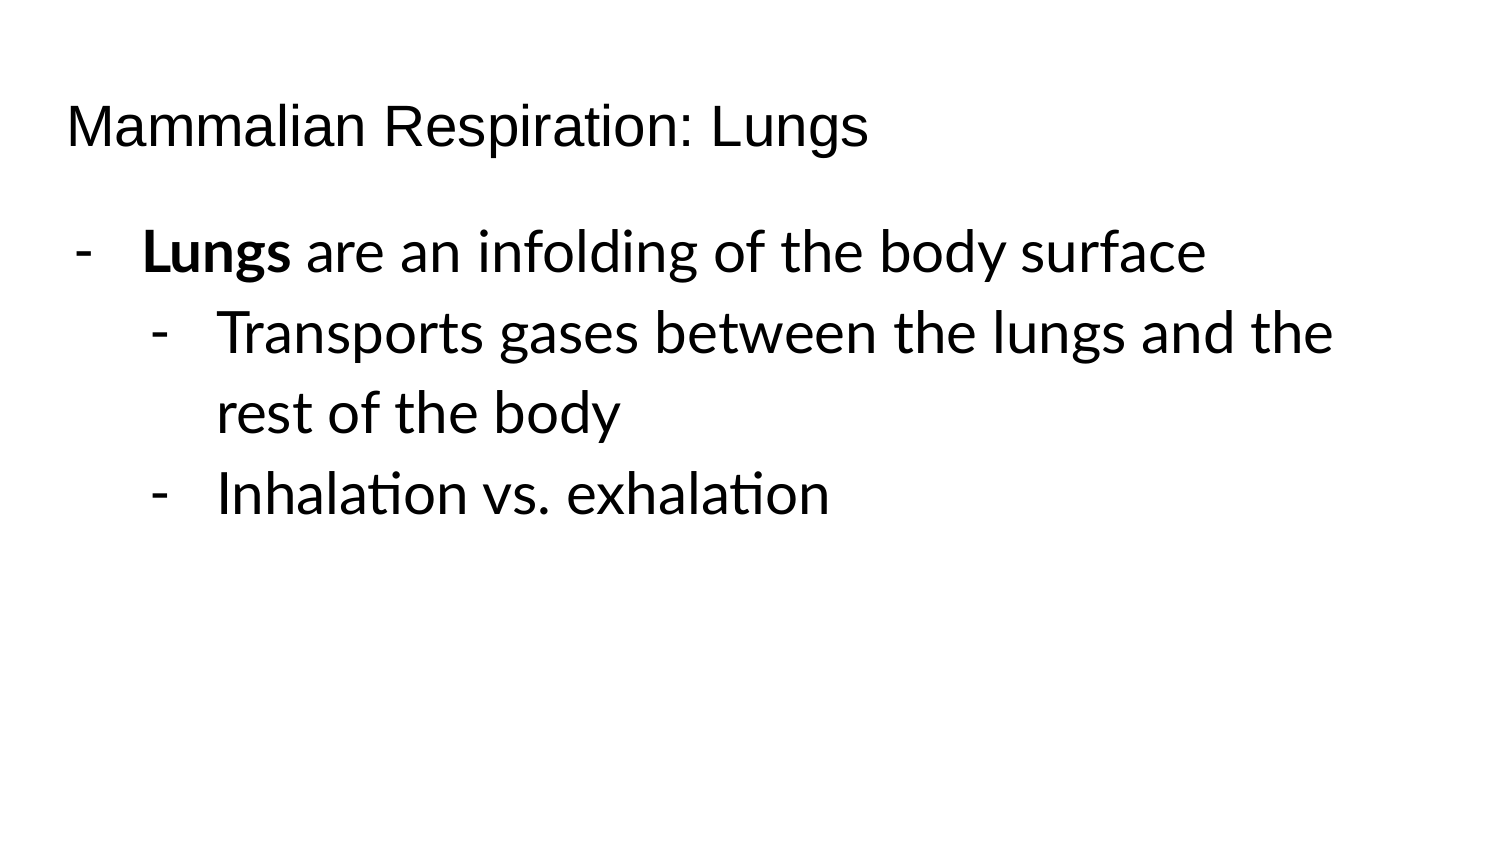

# Mammalian Respiration: Lungs
Lungs are an infolding of the body surface
Transports gases between the lungs and the rest of the body
Inhalation vs. exhalation